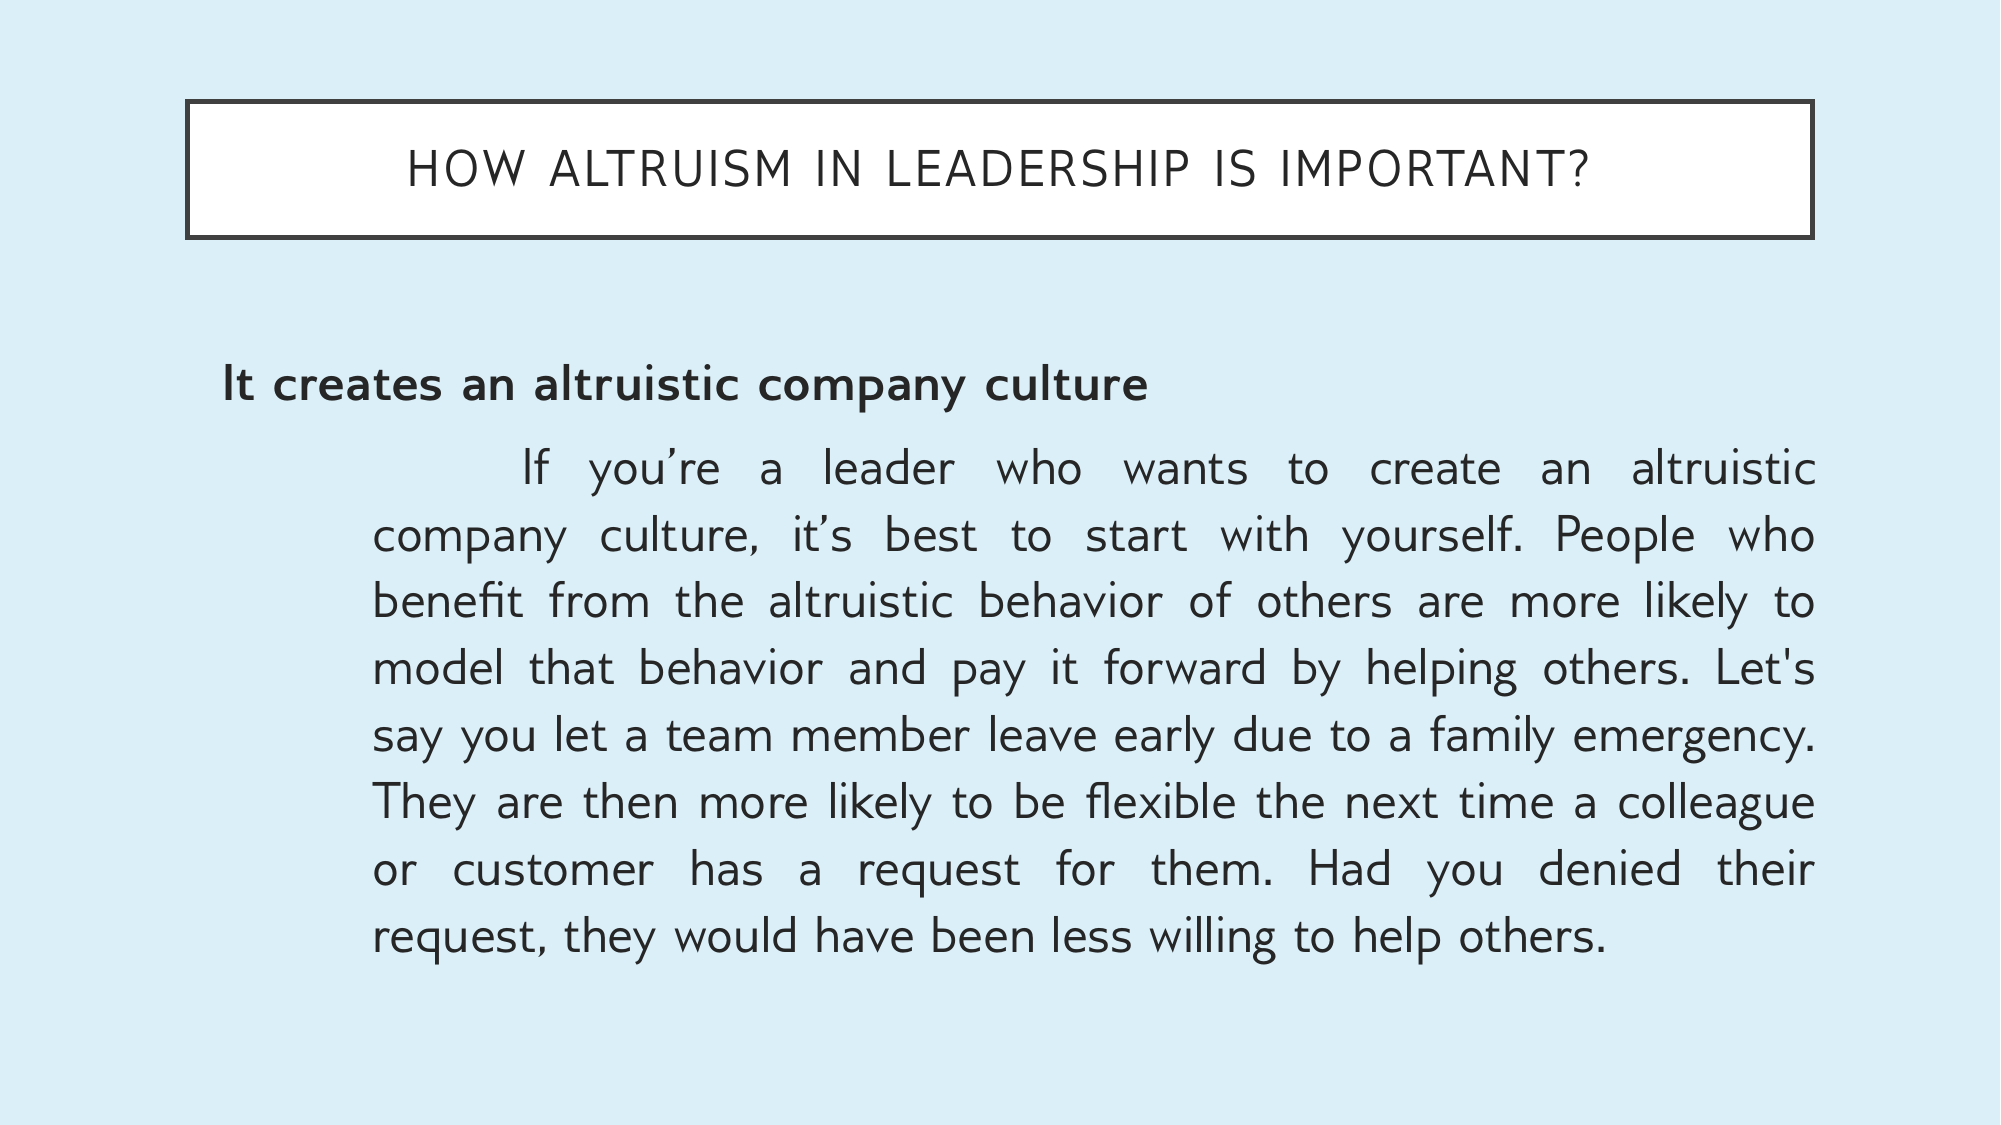

# How Altruism in Leadership is Important?
It creates an altruistic company culture
	If you’re a leader who wants to create an altruistic company culture, it’s best to start with yourself. People who benefit from the altruistic behavior of others are more likely to model that behavior and pay it forward by helping others. Let's say you let a team member leave early due to a family emergency. They are then more likely to be flexible the next time a colleague or customer has a request for them. Had you denied their request, they would have been less willing to help others.